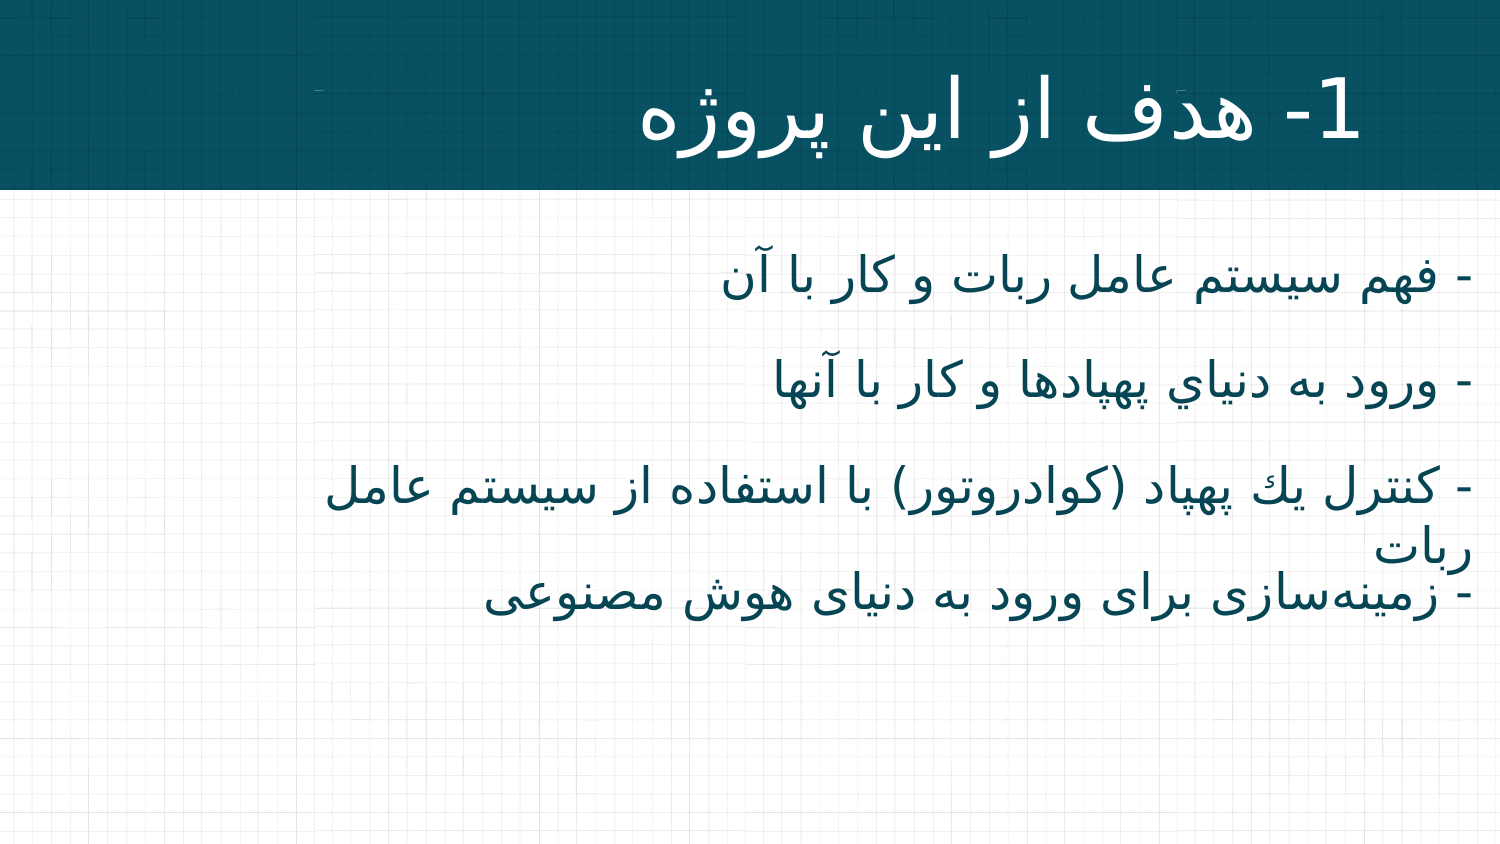

# 1- هدف از اين پروژه
- فهم سيستم عامل ربات و كار با آن
- ورود به دنياي پهپادها و کار با آنها
- كنترل يك پهپاد (کوادروتور) با استفاده از سیستم عامل ربات
- زمینه‌سازی برای ورود به دنیای هوش مصنوعی